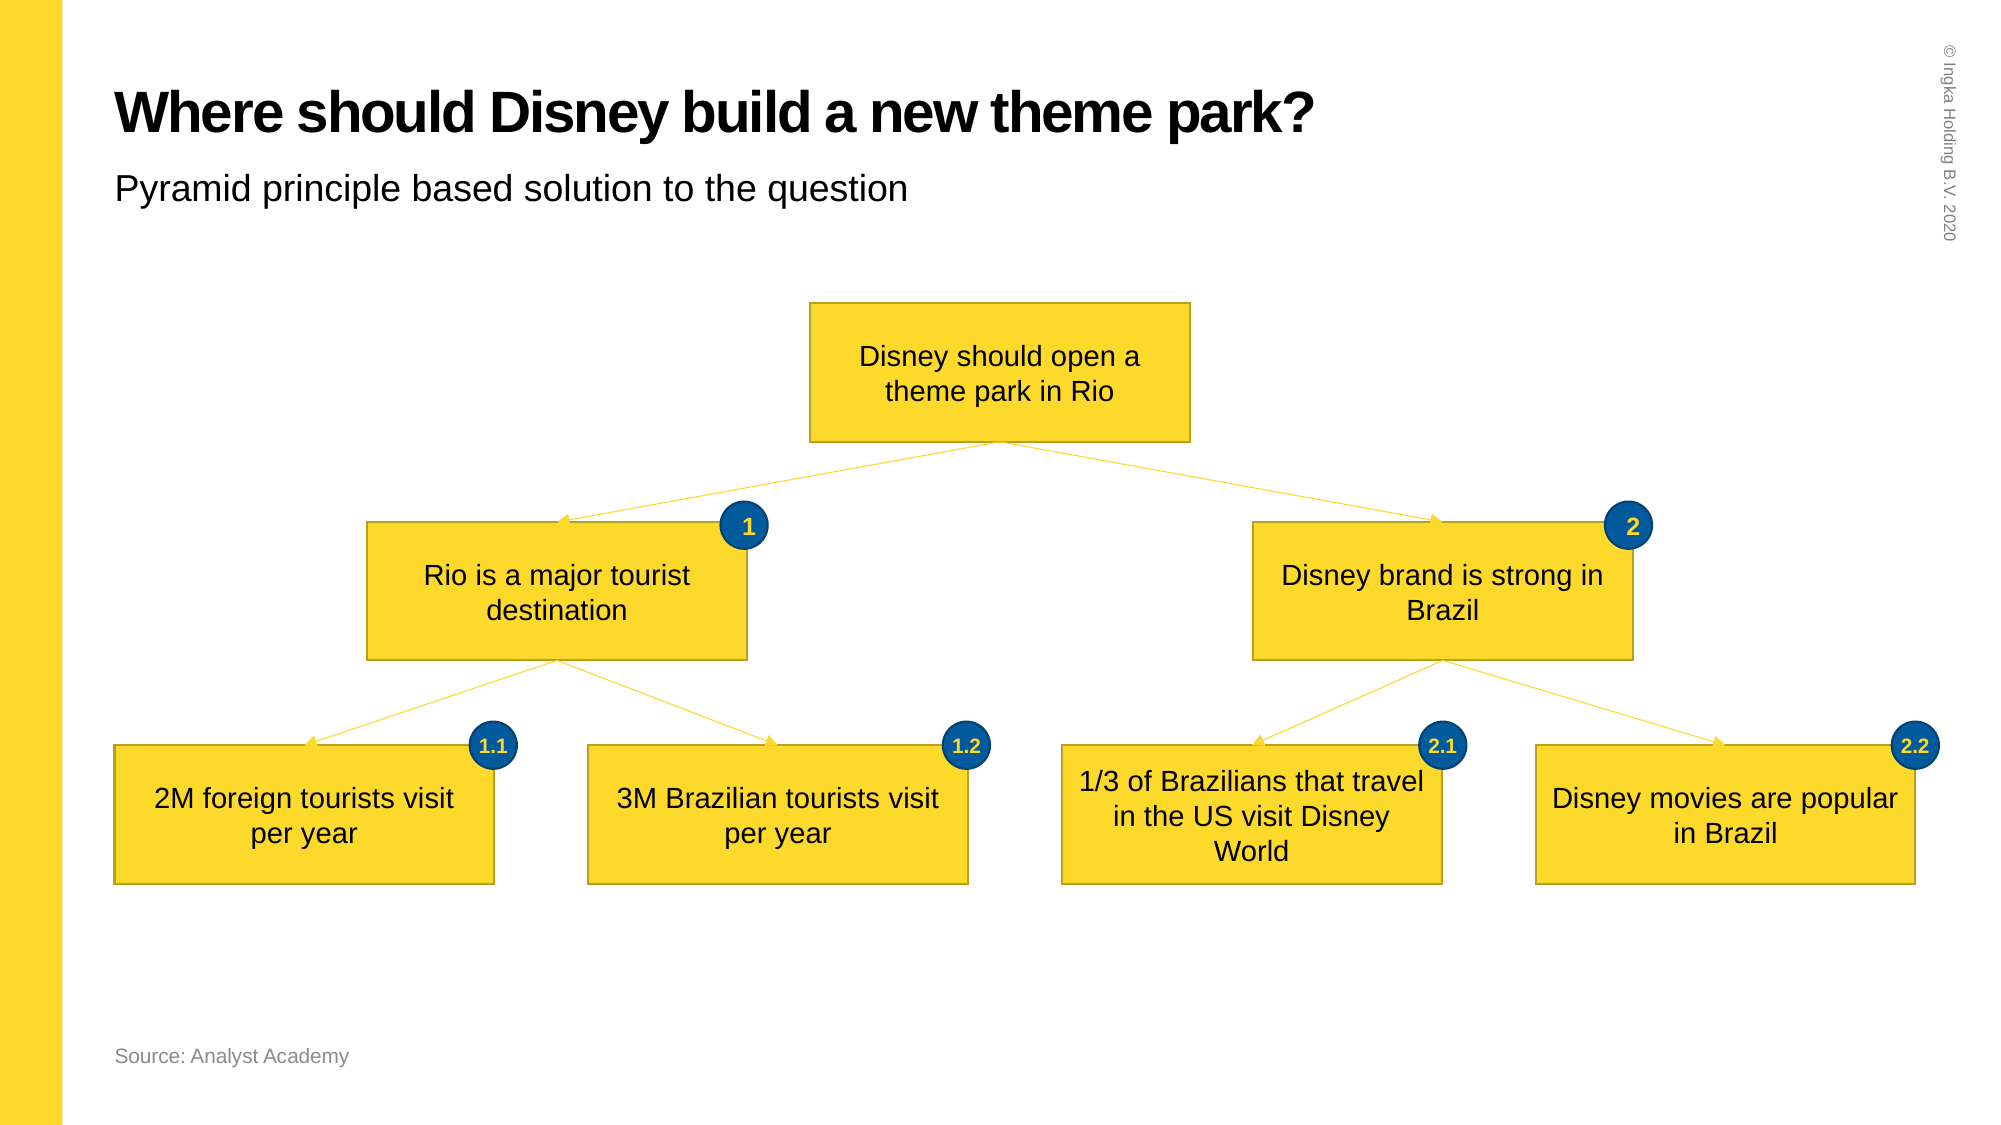

# Where should Disney build a new theme park?
Pyramid principle based solution to the question
Disney should open a theme park in Rio
1
2
Rio is a major tourist destination
Disney brand is strong in Brazil
1.1
1.2
2.1
2.2
2M foreign tourists visit per year
3M Brazilian tourists visit per year
1/3 of Brazilians that travel in the US visit Disney World
Disney movies are popular in Brazil
Source: Analyst Academy